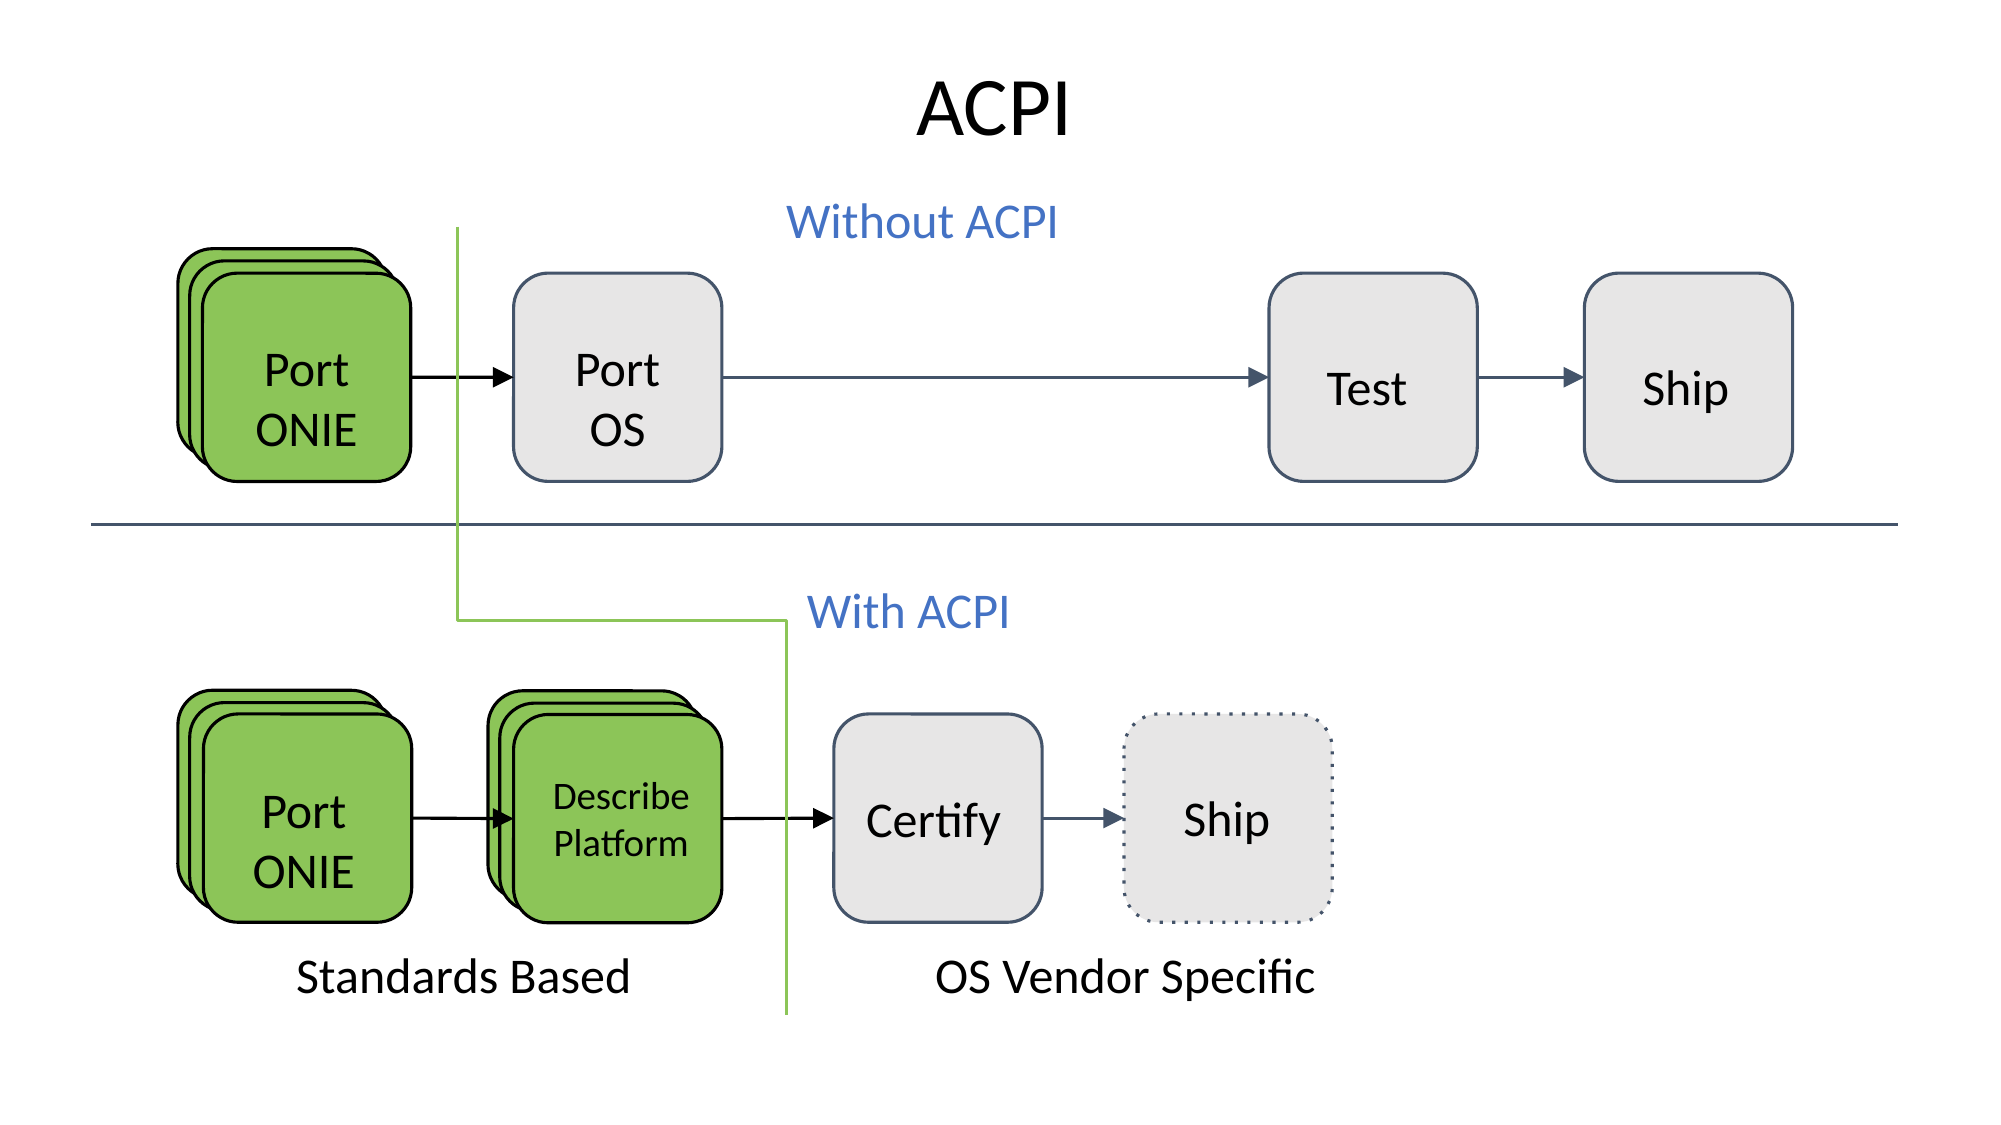

# ACPI
Without ACPI

Steps
0, 1
Port
OS
Port
ONIE
Test
Ship
With ACPI

Describe
Platform
Port
ONIE
Certify
Ship
Standards Based                           OS Vendor Specific